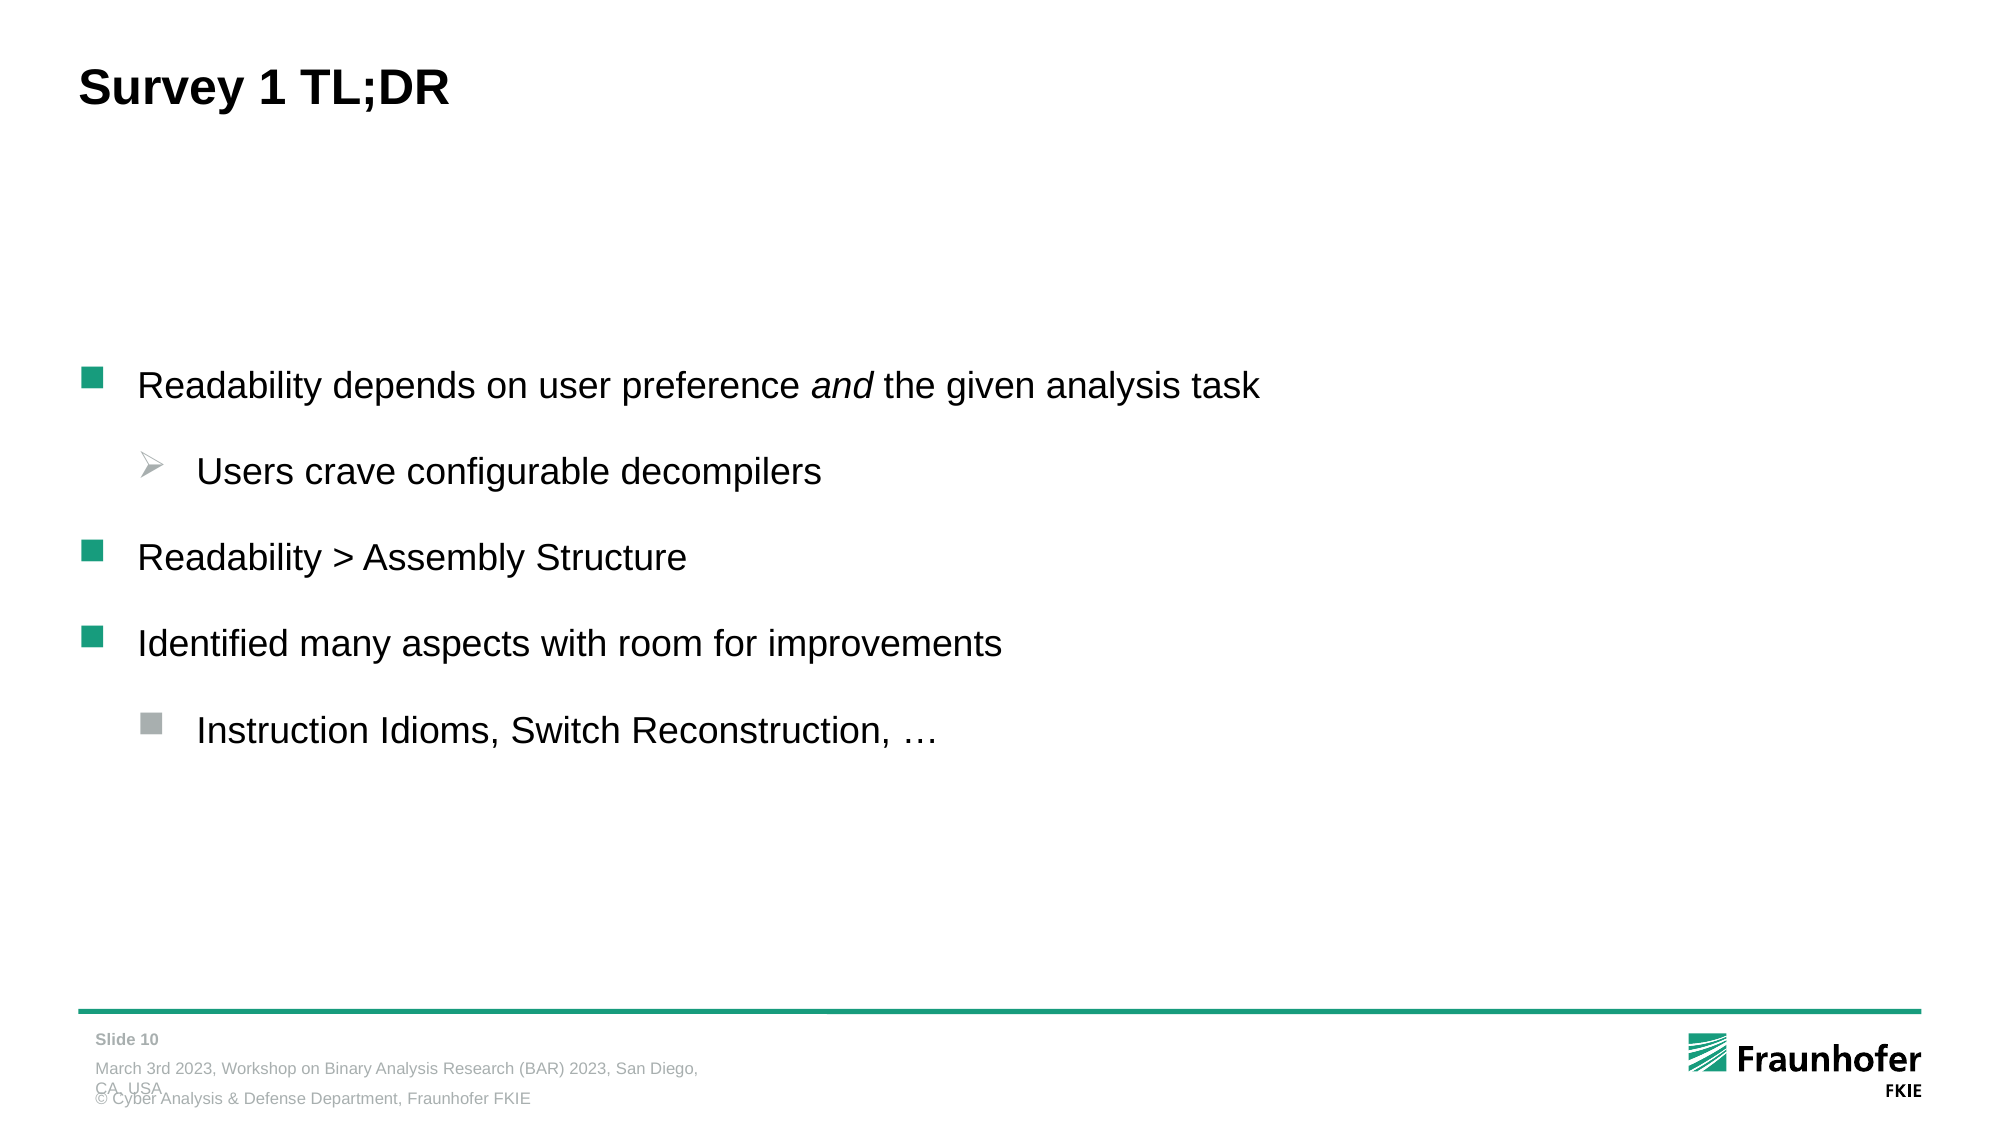

# Survey 1 TL;DR
Readability depends on user preference and the given analysis task
Users crave configurable decompilers
Readability > Assembly Structure
Identified many aspects with room for improvements
Instruction Idioms, Switch Reconstruction, …